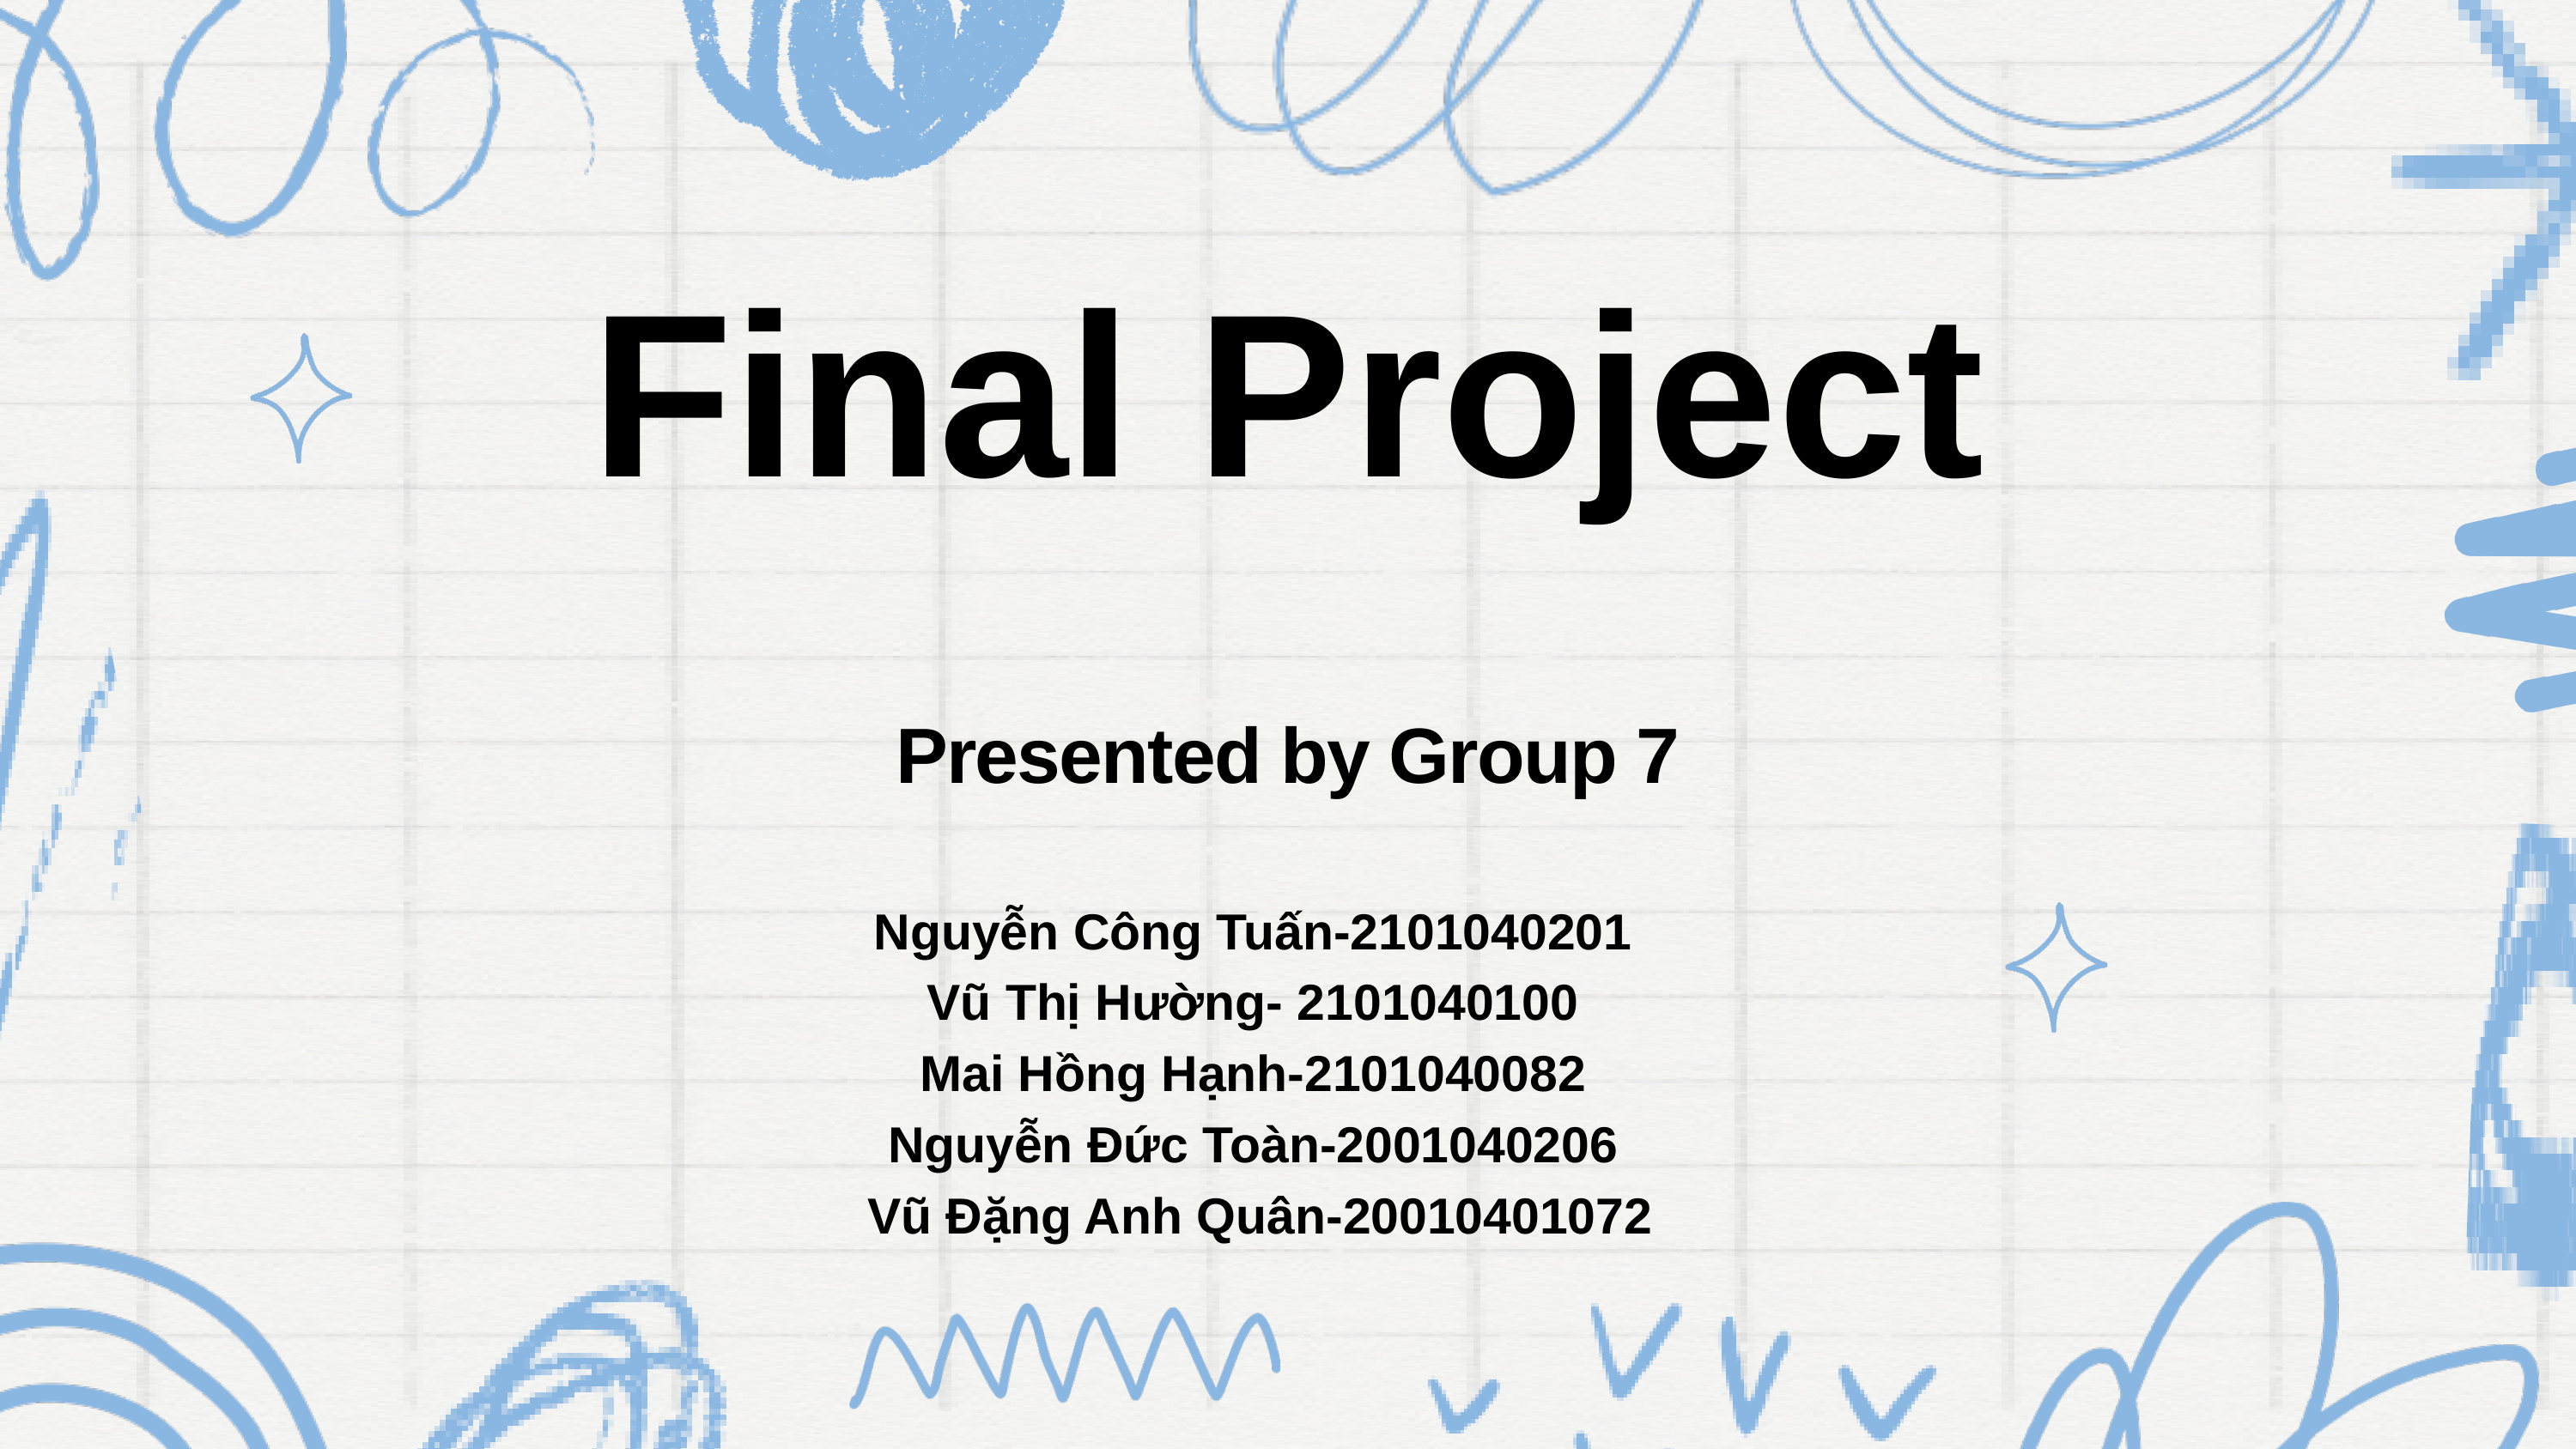

Final Project

Presented by Group 7
Nguyễn Công Tuấn-2101040201
Vũ Thị Hường- 2101040100
Mai Hồng Hạnh-2101040082
Nguyễn Đức Toàn-2001040206
Vũ Đặng Anh Quân-20010401072